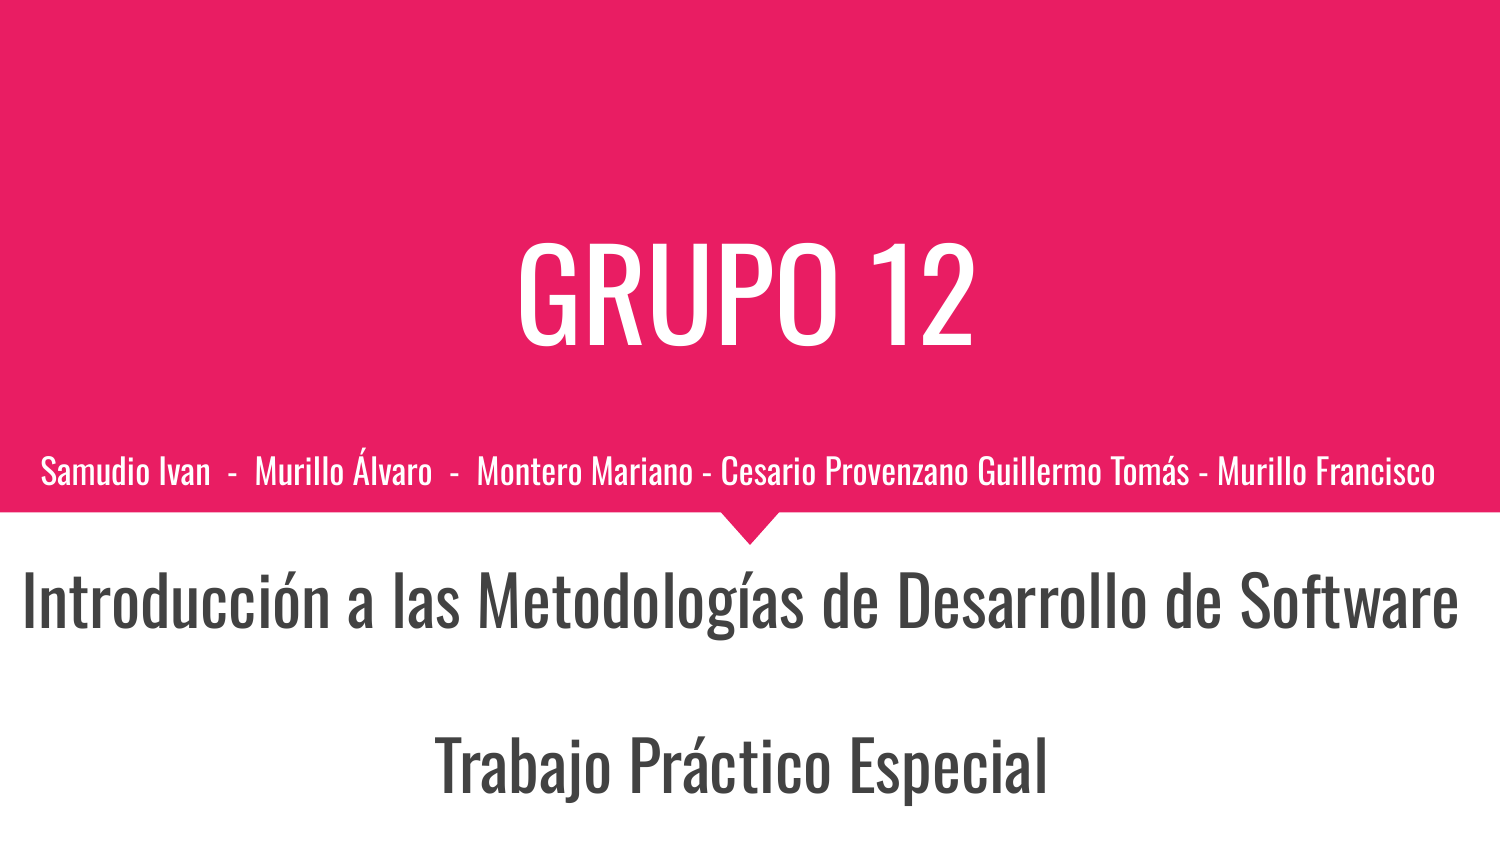

# GRUPO 12
Samudio Ivan  -  Murillo Álvaro  -  Montero Mariano - Cesario Provenzano Guillermo Tomás - Murillo Francisco
Introducción a las Metodologías de Desarrollo de Software

Trabajo Práctico Especial